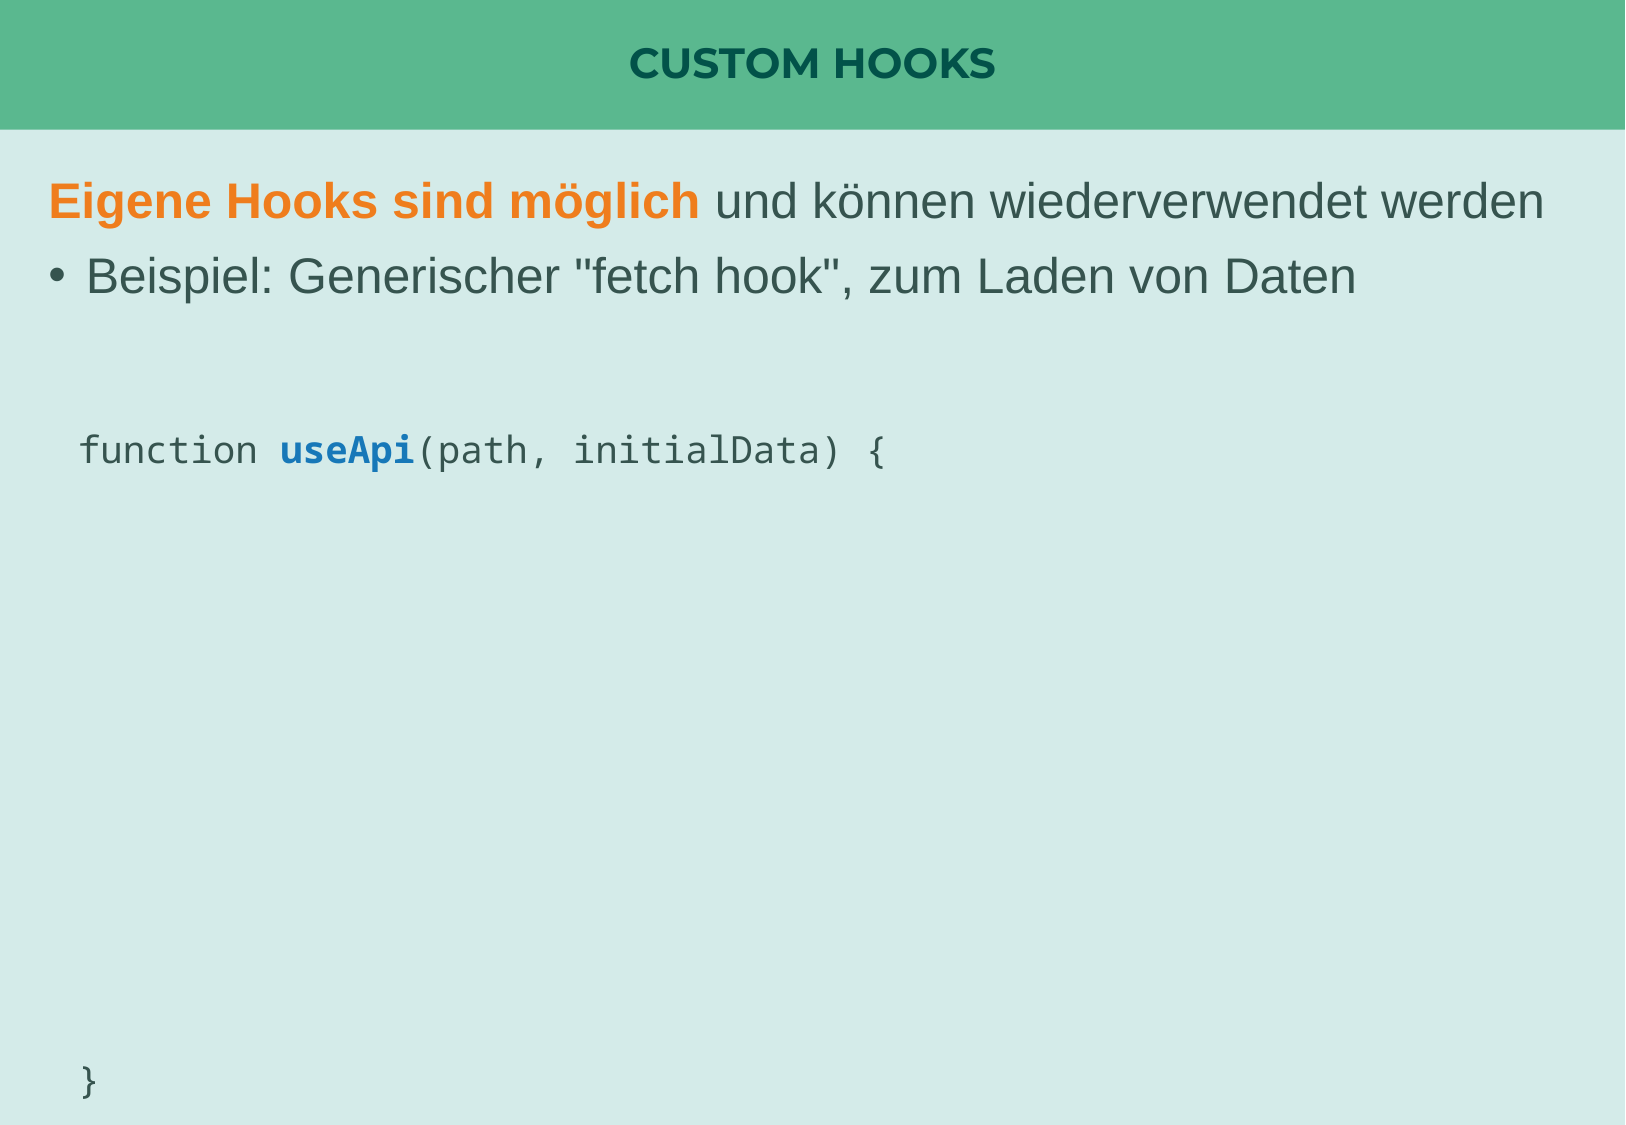

# Custom Hooks
Eigene Hooks sind möglich und können wiederverwendet werden
Beispiel: Generischer "fetch hook", zum Laden von Daten
function useApi(path, initialData) {

}